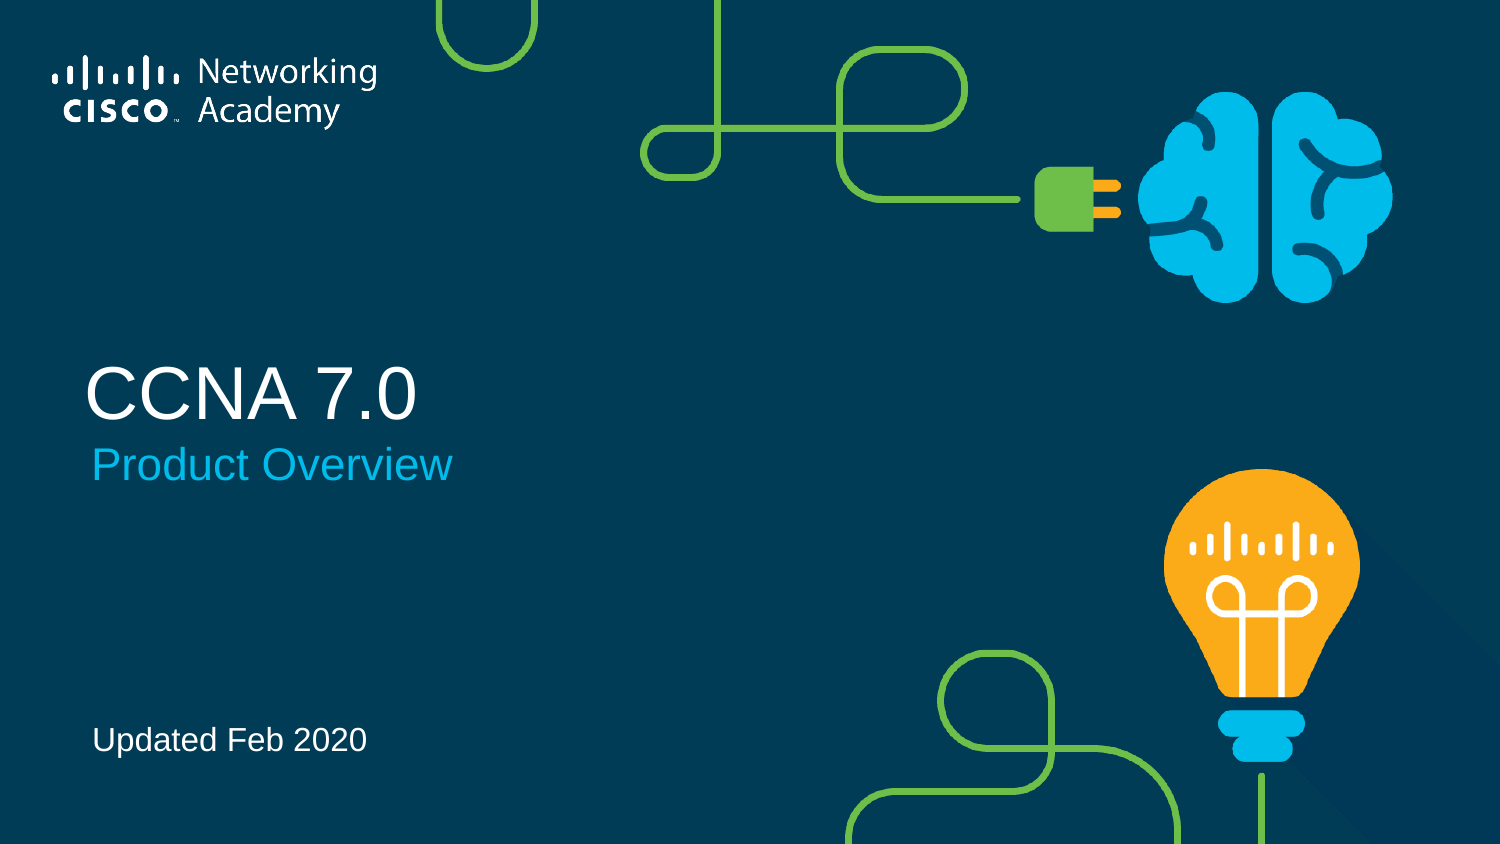

# CCNA 7.0
Product Overview
Updated Feb 2020